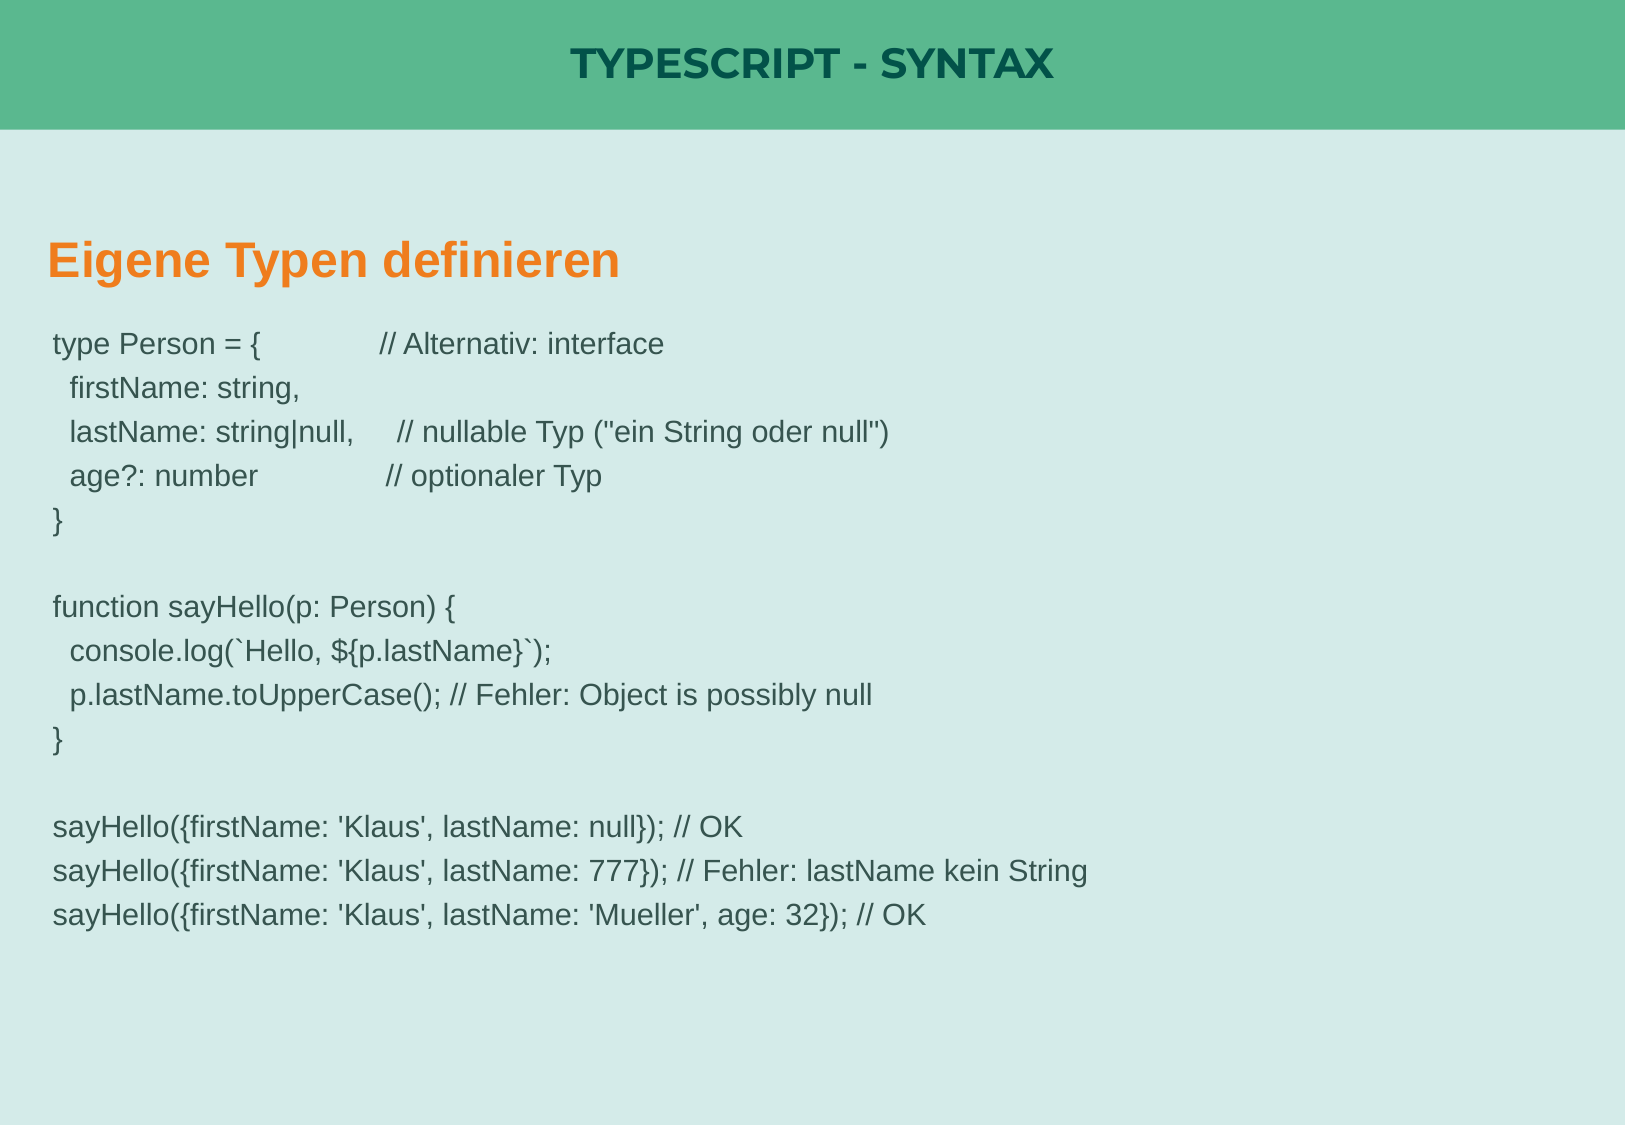

# Typescript - Syntax
Eigene Typen definieren
type Person = {              // Alternativ: interface
  firstName: string,
  lastName: string|null,     // nullable Typ ("ein String oder null")
  age?: number               // optionaler Typ
}

function sayHello(p: Person) {
  console.log(`Hello, ${p.lastName}`);
  p.lastName.toUpperCase(); // Fehler: Object is possibly null
}

sayHello({firstName: 'Klaus', lastName: null}); // OK
sayHello({firstName: 'Klaus', lastName: 777}); // Fehler: lastName kein String
sayHello({firstName: 'Klaus', lastName: 'Mueller', age: 32}); // OK